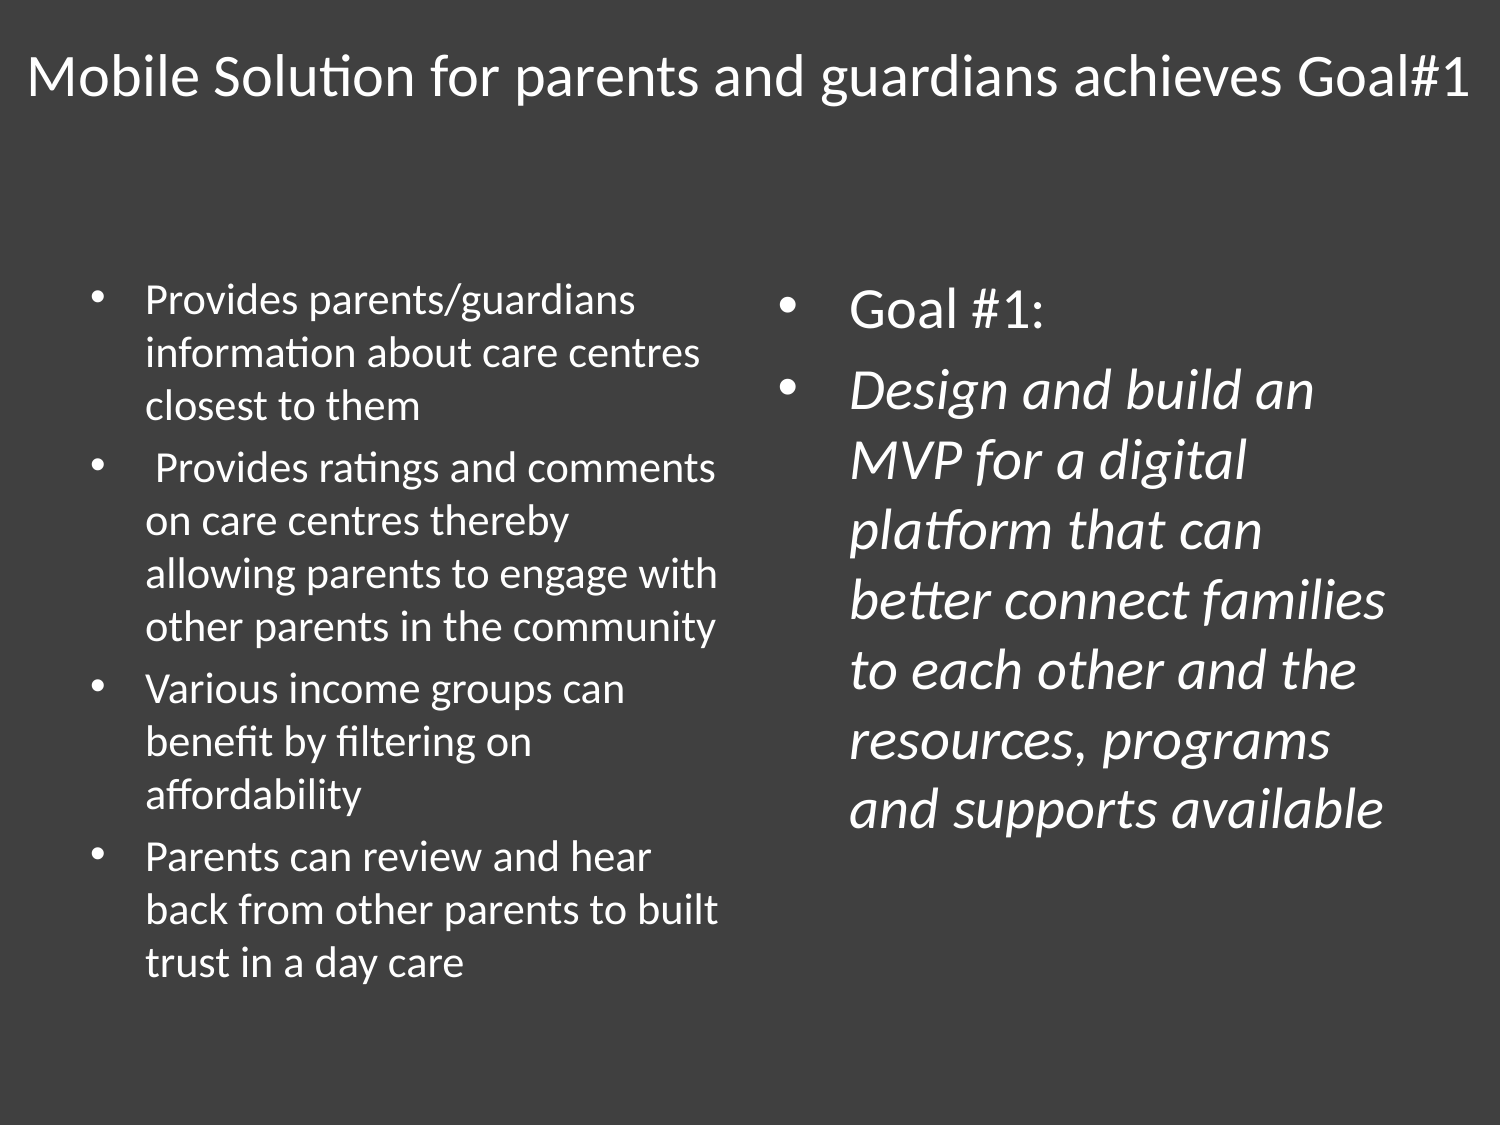

# Mobile Solution for parents and guardians achieves Goal#1
Provides parents/guardians information about care centres closest to them
 Provides ratings and comments on care centres thereby allowing parents to engage with other parents in the community
Various income groups can benefit by filtering on affordability
Parents can review and hear back from other parents to built trust in a day care
Goal #1:
Design and build an MVP for a digital platform that can better connect families to each other and the resources, programs and supports available